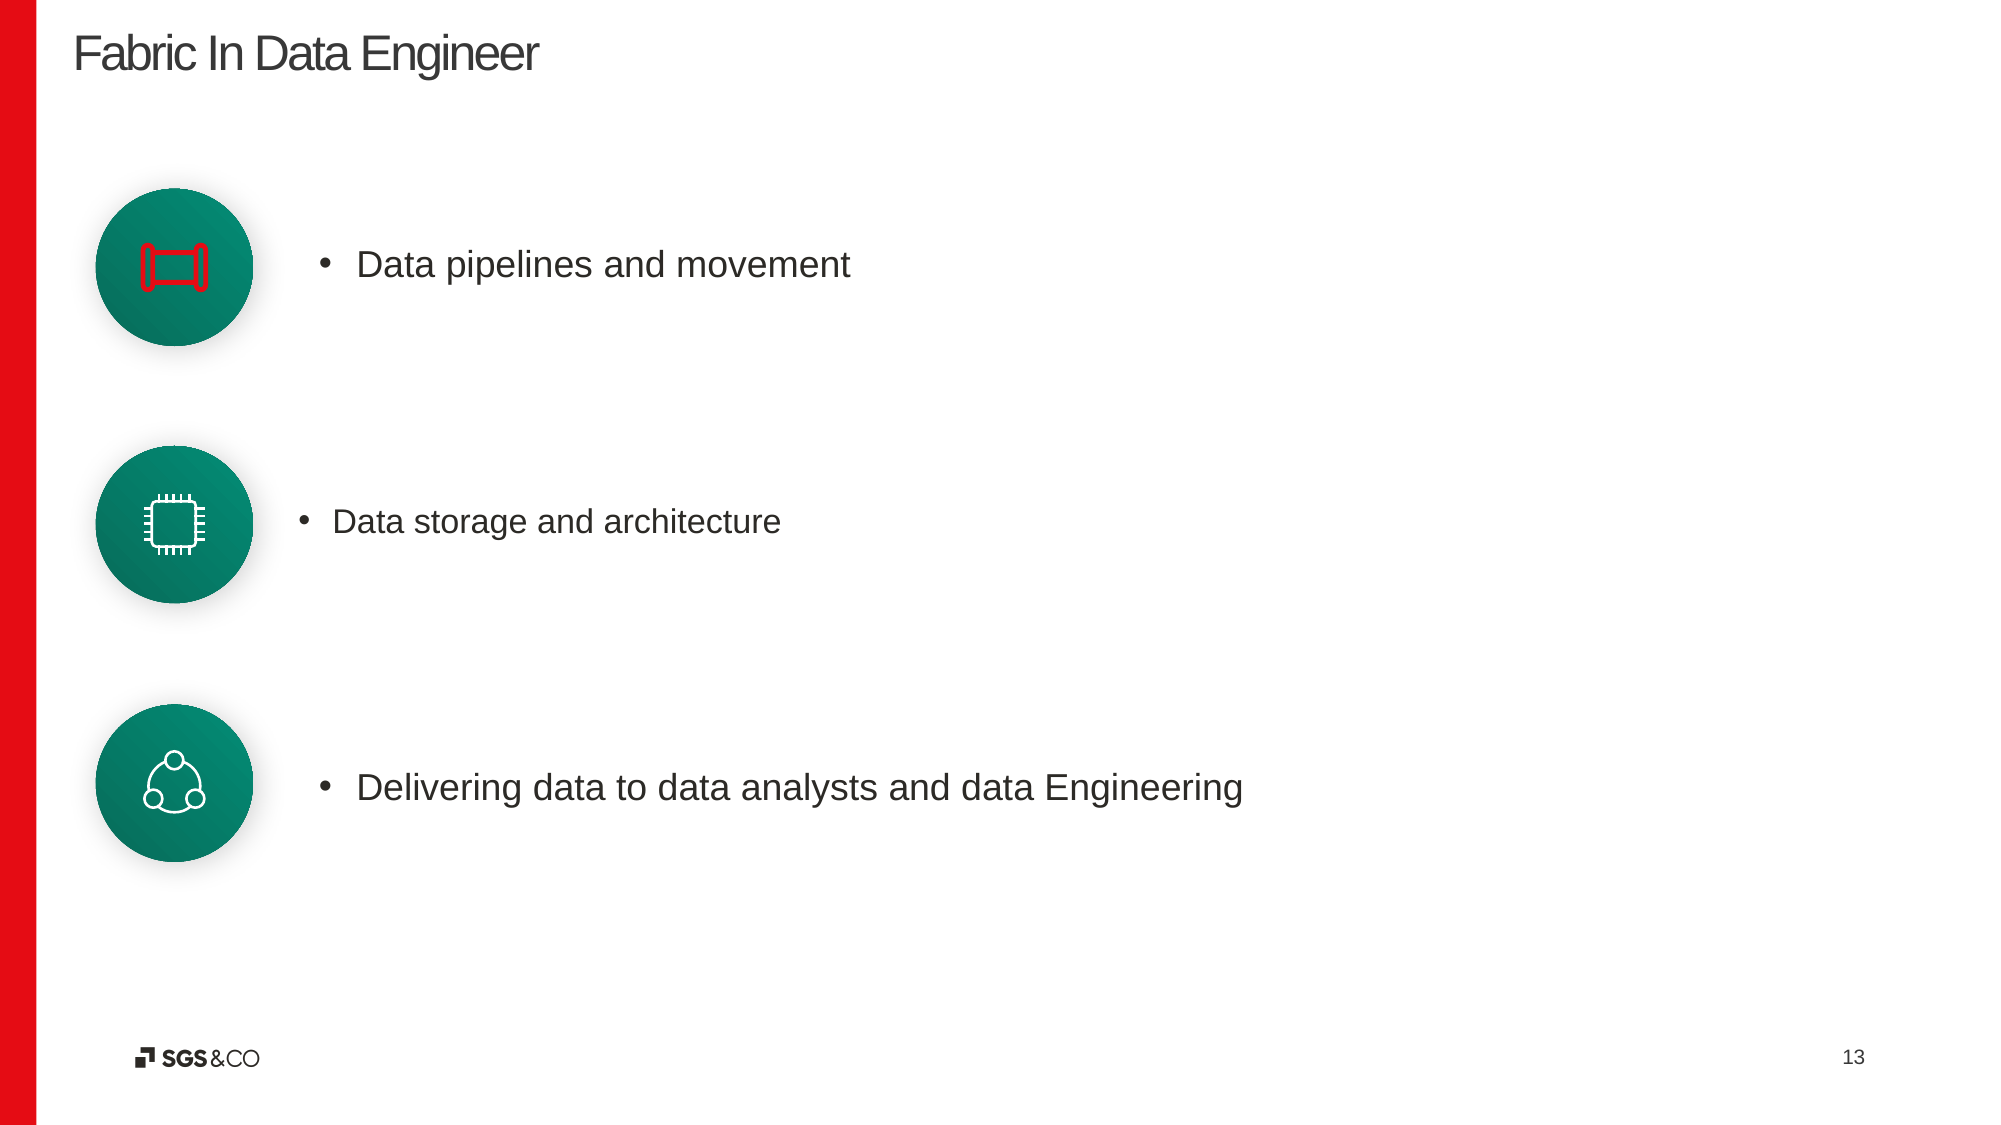

# Fabric In Data Engineer

Data pipelines and movement

Data storage and architecture

Delivering data to data analysts and data Engineering